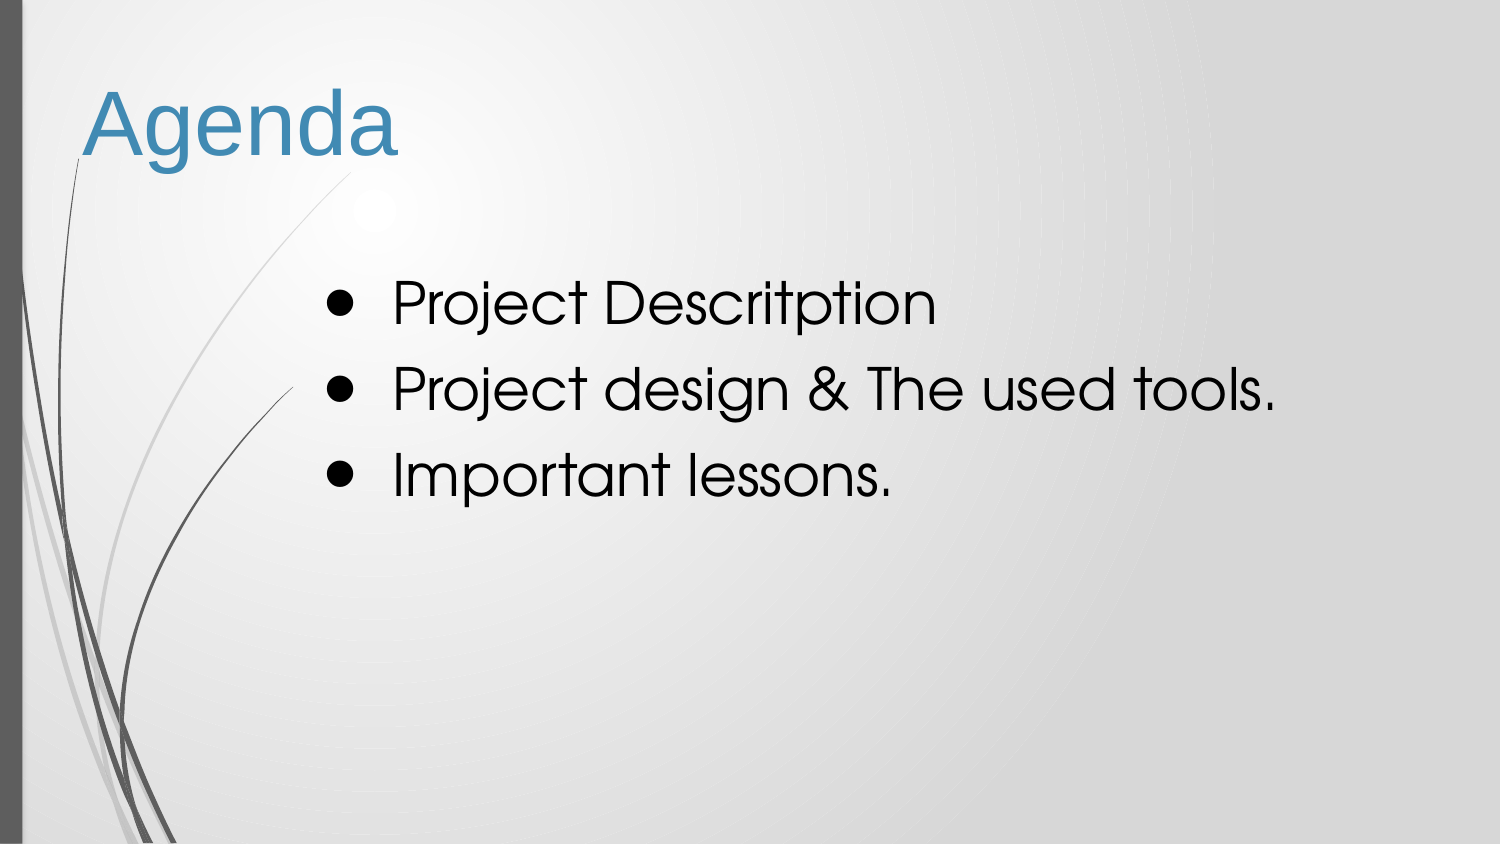

Agenda
Project Descritption
Project design & The used tools.
Important lessons.